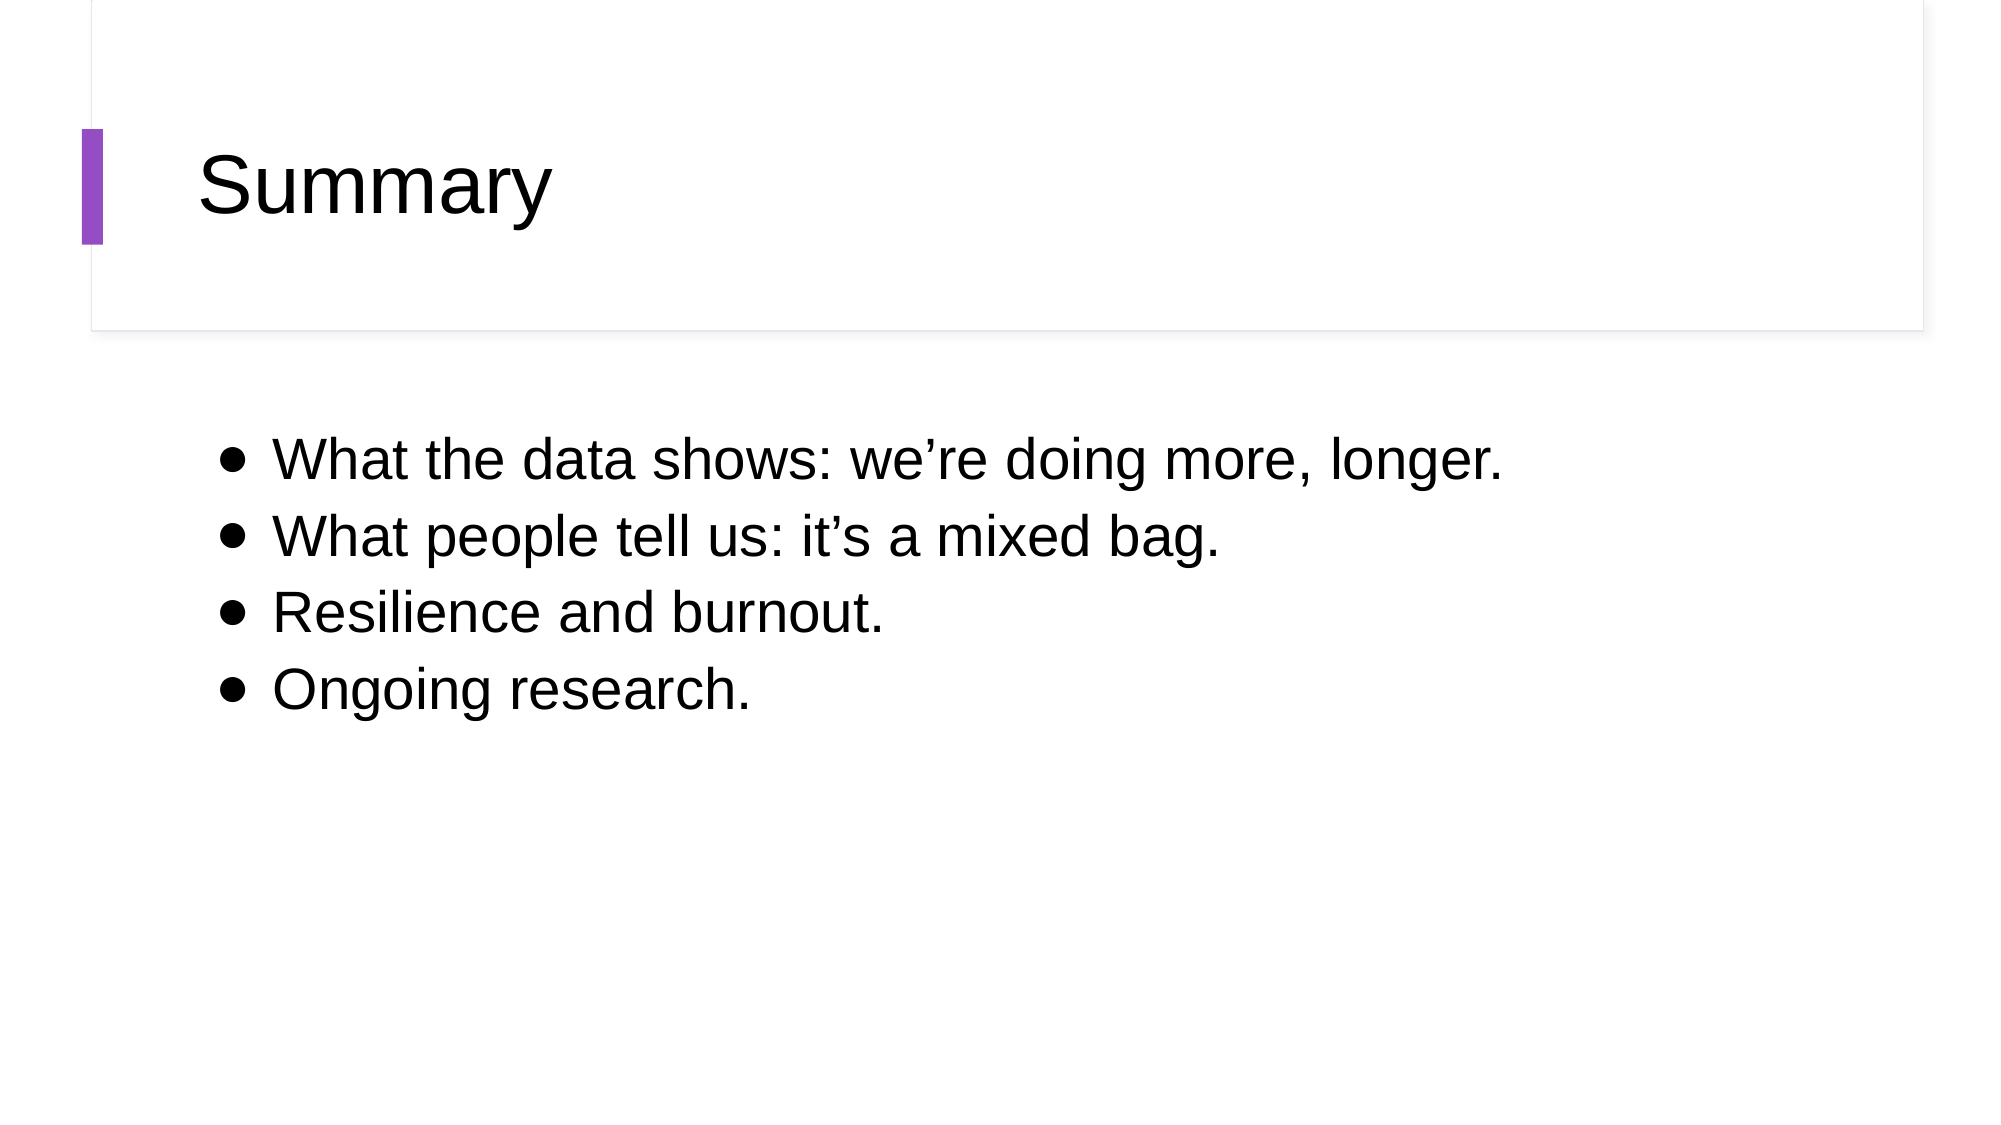

# Summary
What the data shows: we’re doing more, longer.
What people tell us: it’s a mixed bag.
Resilience and burnout.
Ongoing research.